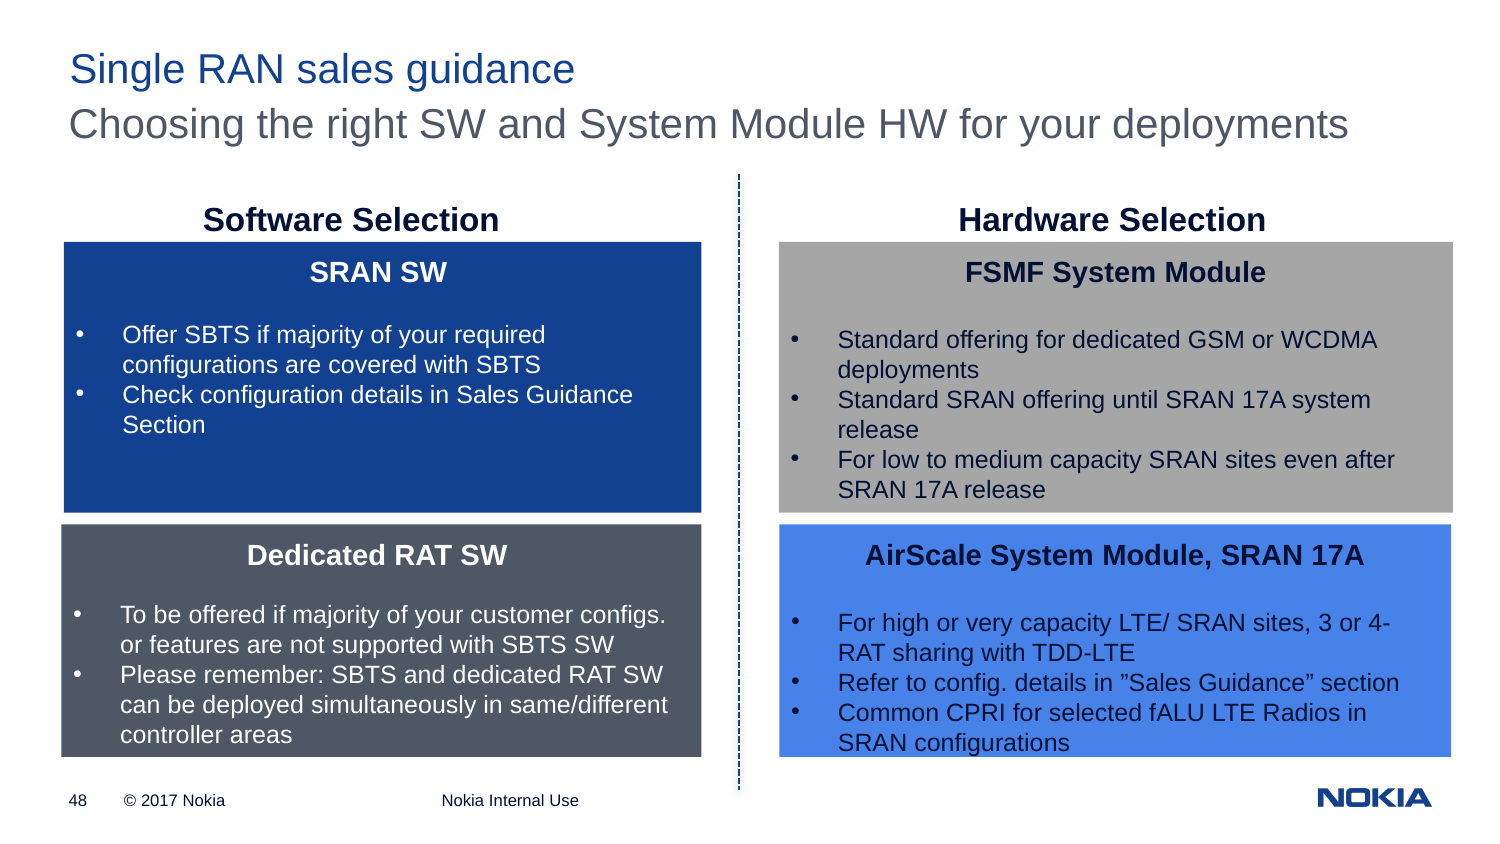

Single RAN sales guidance
Choosing the right SW and System Module HW for your deployments
Software Selection

Hardware Selection

FSMF System Module

Standard offering for dedicated GSM or WCDMA deployments
Standard SRAN offering until SRAN 17A system release
For low to medium capacity SRAN sites even after SRAN 17A release
SRAN SW

Offer SBTS if majority of your required configurations are covered with SBTS
Check configuration details in Sales Guidance Section
Dedicated RAT SW
To be offered if majority of your customer configs.  or features are not supported with SBTS SW
Please remember: SBTS and dedicated RAT SW can be deployed simultaneously in same/different controller areas

AirScale System Module, SRAN 17A

For high or very capacity LTE/ SRAN sites, 3 or 4-RAT sharing with TDD-LTE
Refer to config. details in ”Sales Guidance” section
Common CPRI for selected fALU LTE Radios in SRAN configurations
Nokia Internal Use